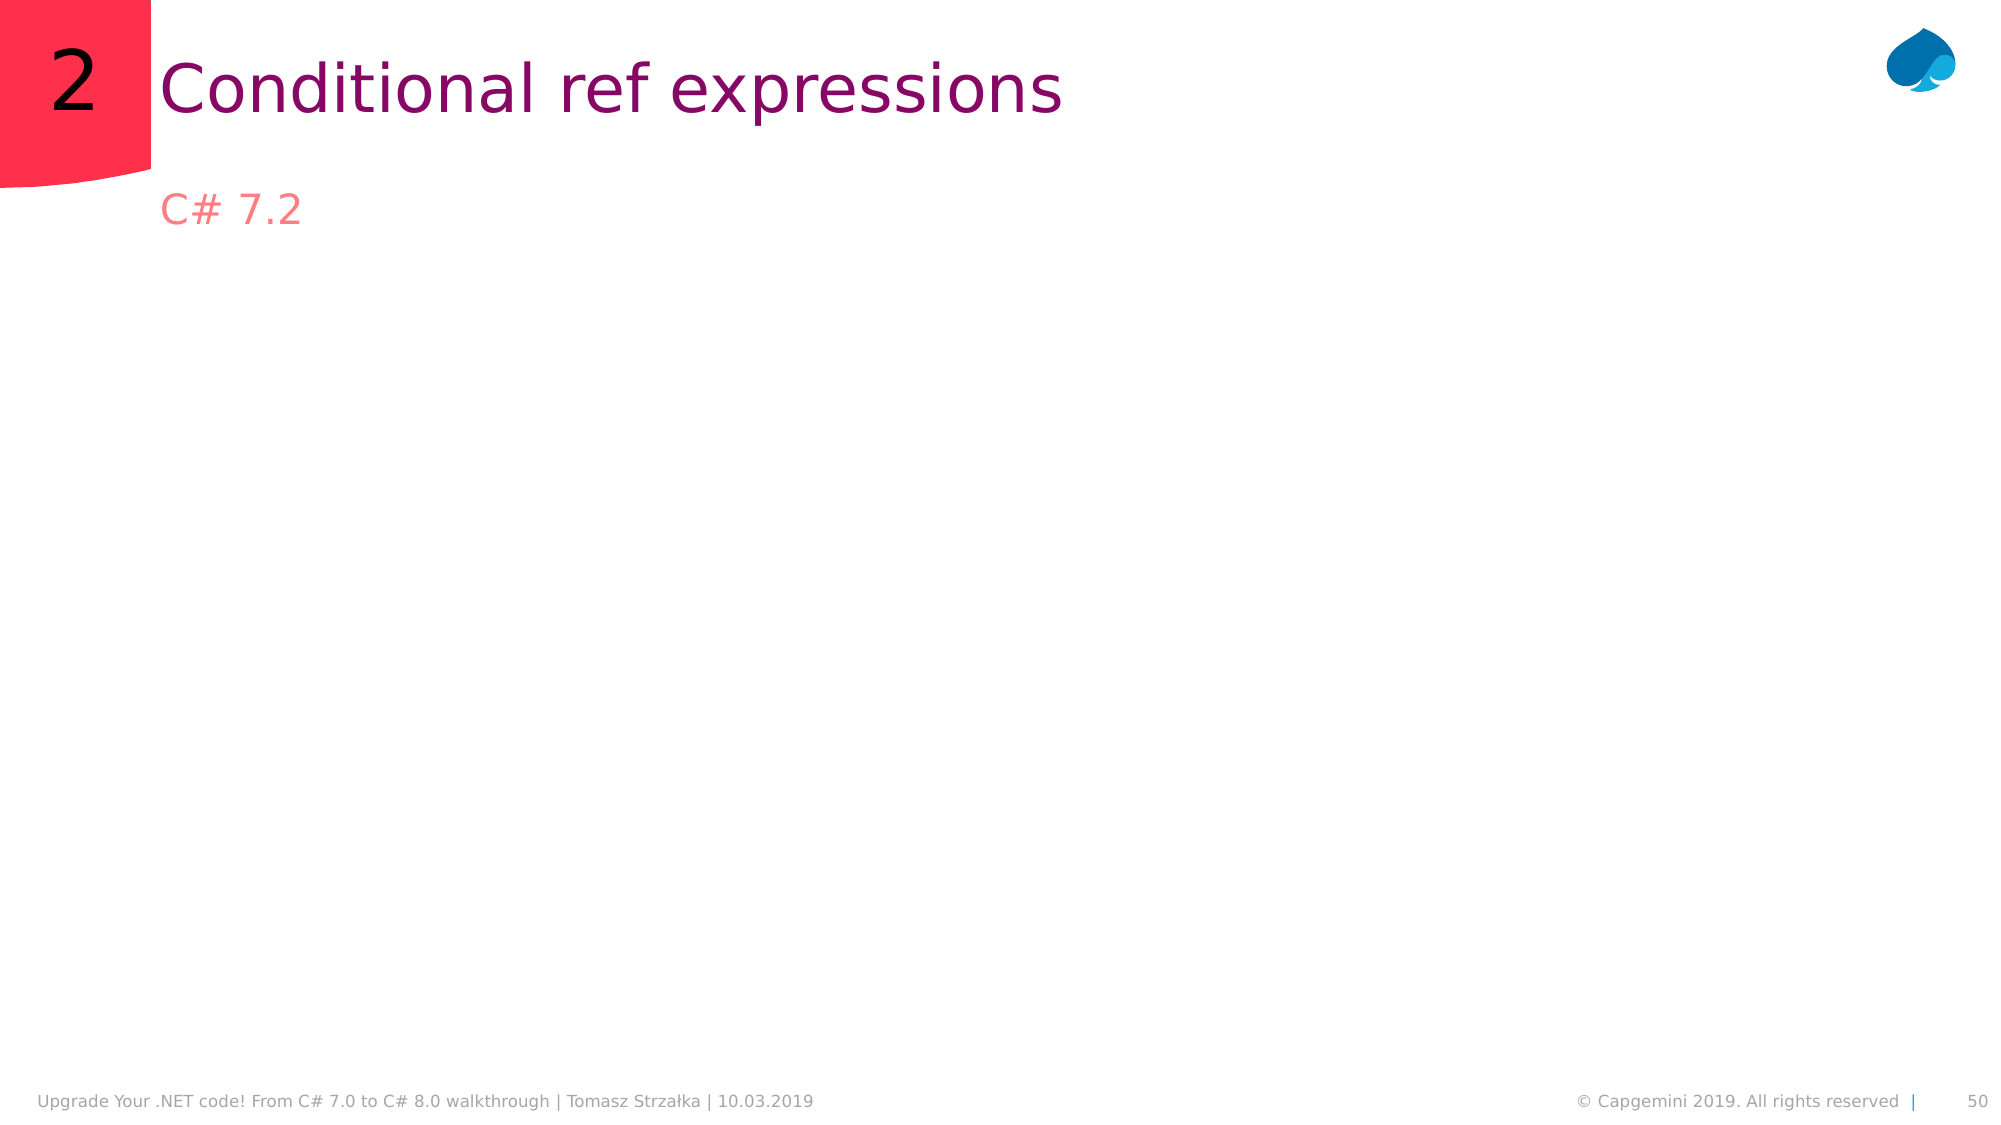

# Conditional ref expressions
2
C# 7.2